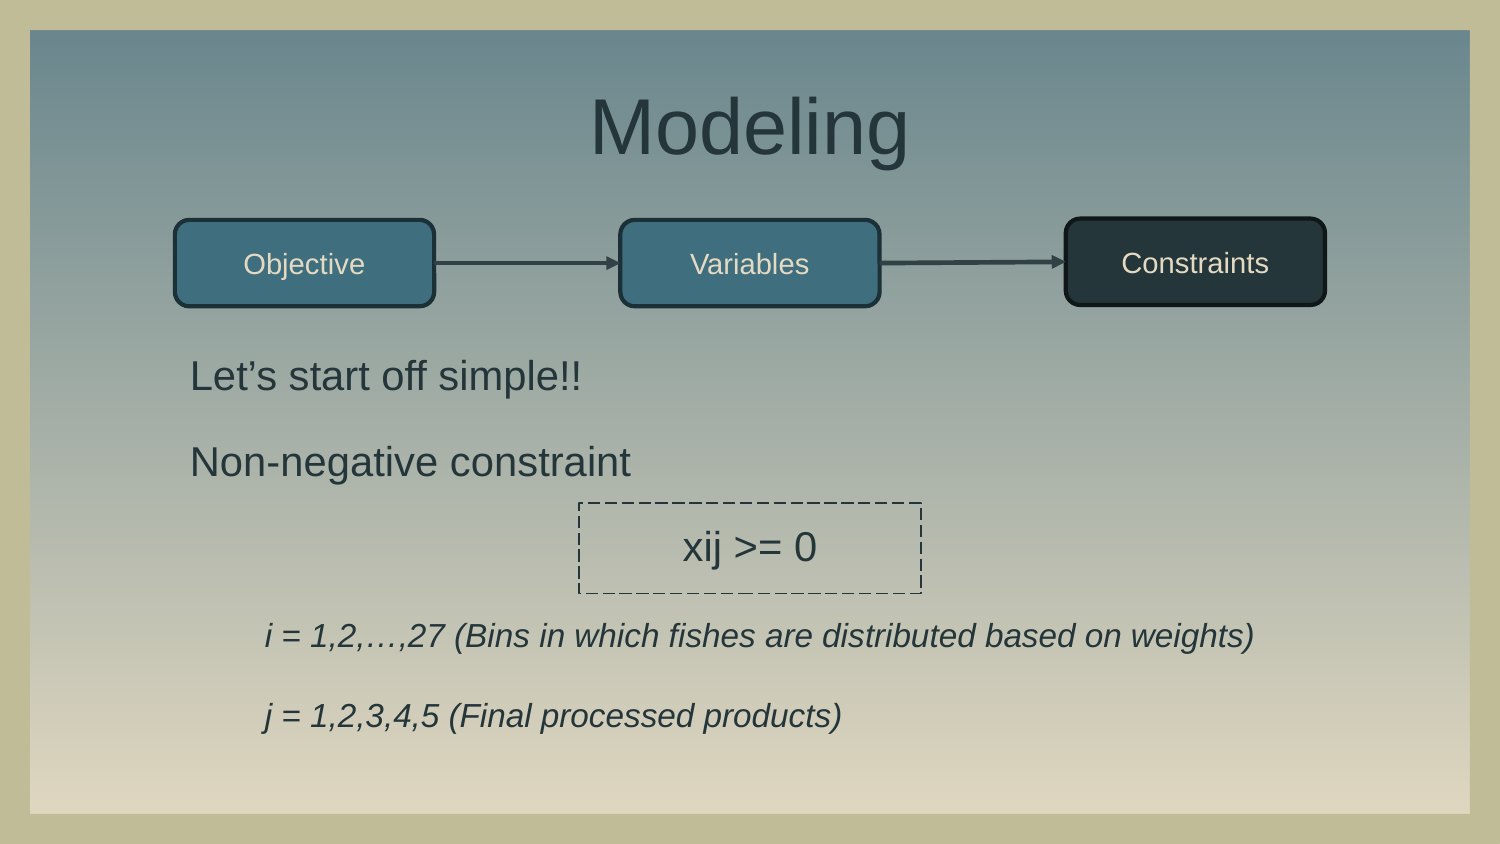

# Modeling
Constraints
Objective
Variables
Let’s start off simple!!
Non-negative constraint

xij >= 0

i = 1,2,…,27 (Bins in which fishes are distributed based on weights)

j = 1,2,3,4,5 (Final processed products)